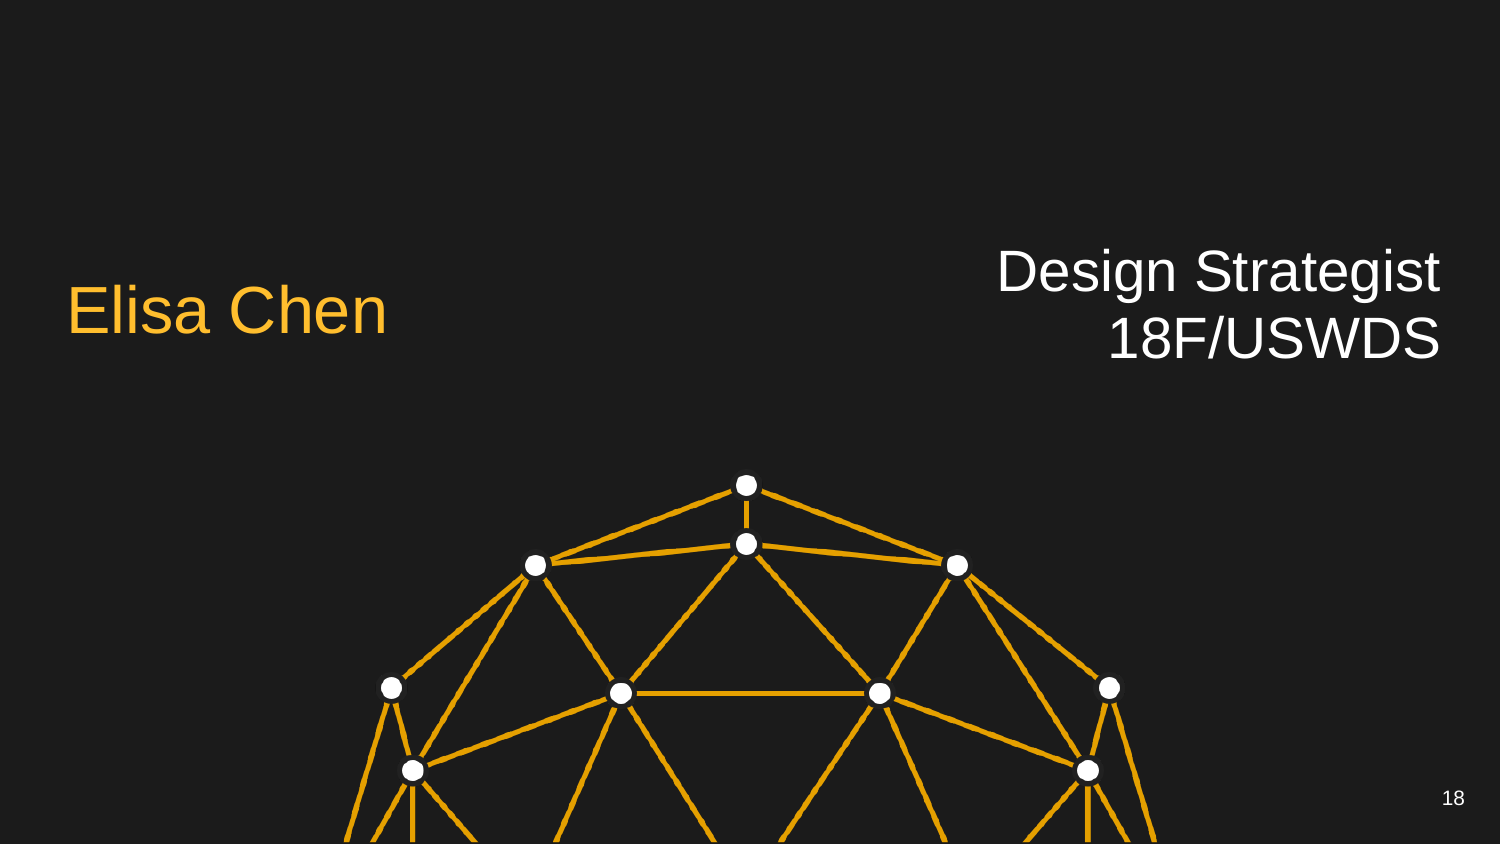

# Elisa Chen
Design Strategist
18F/USWDS
18